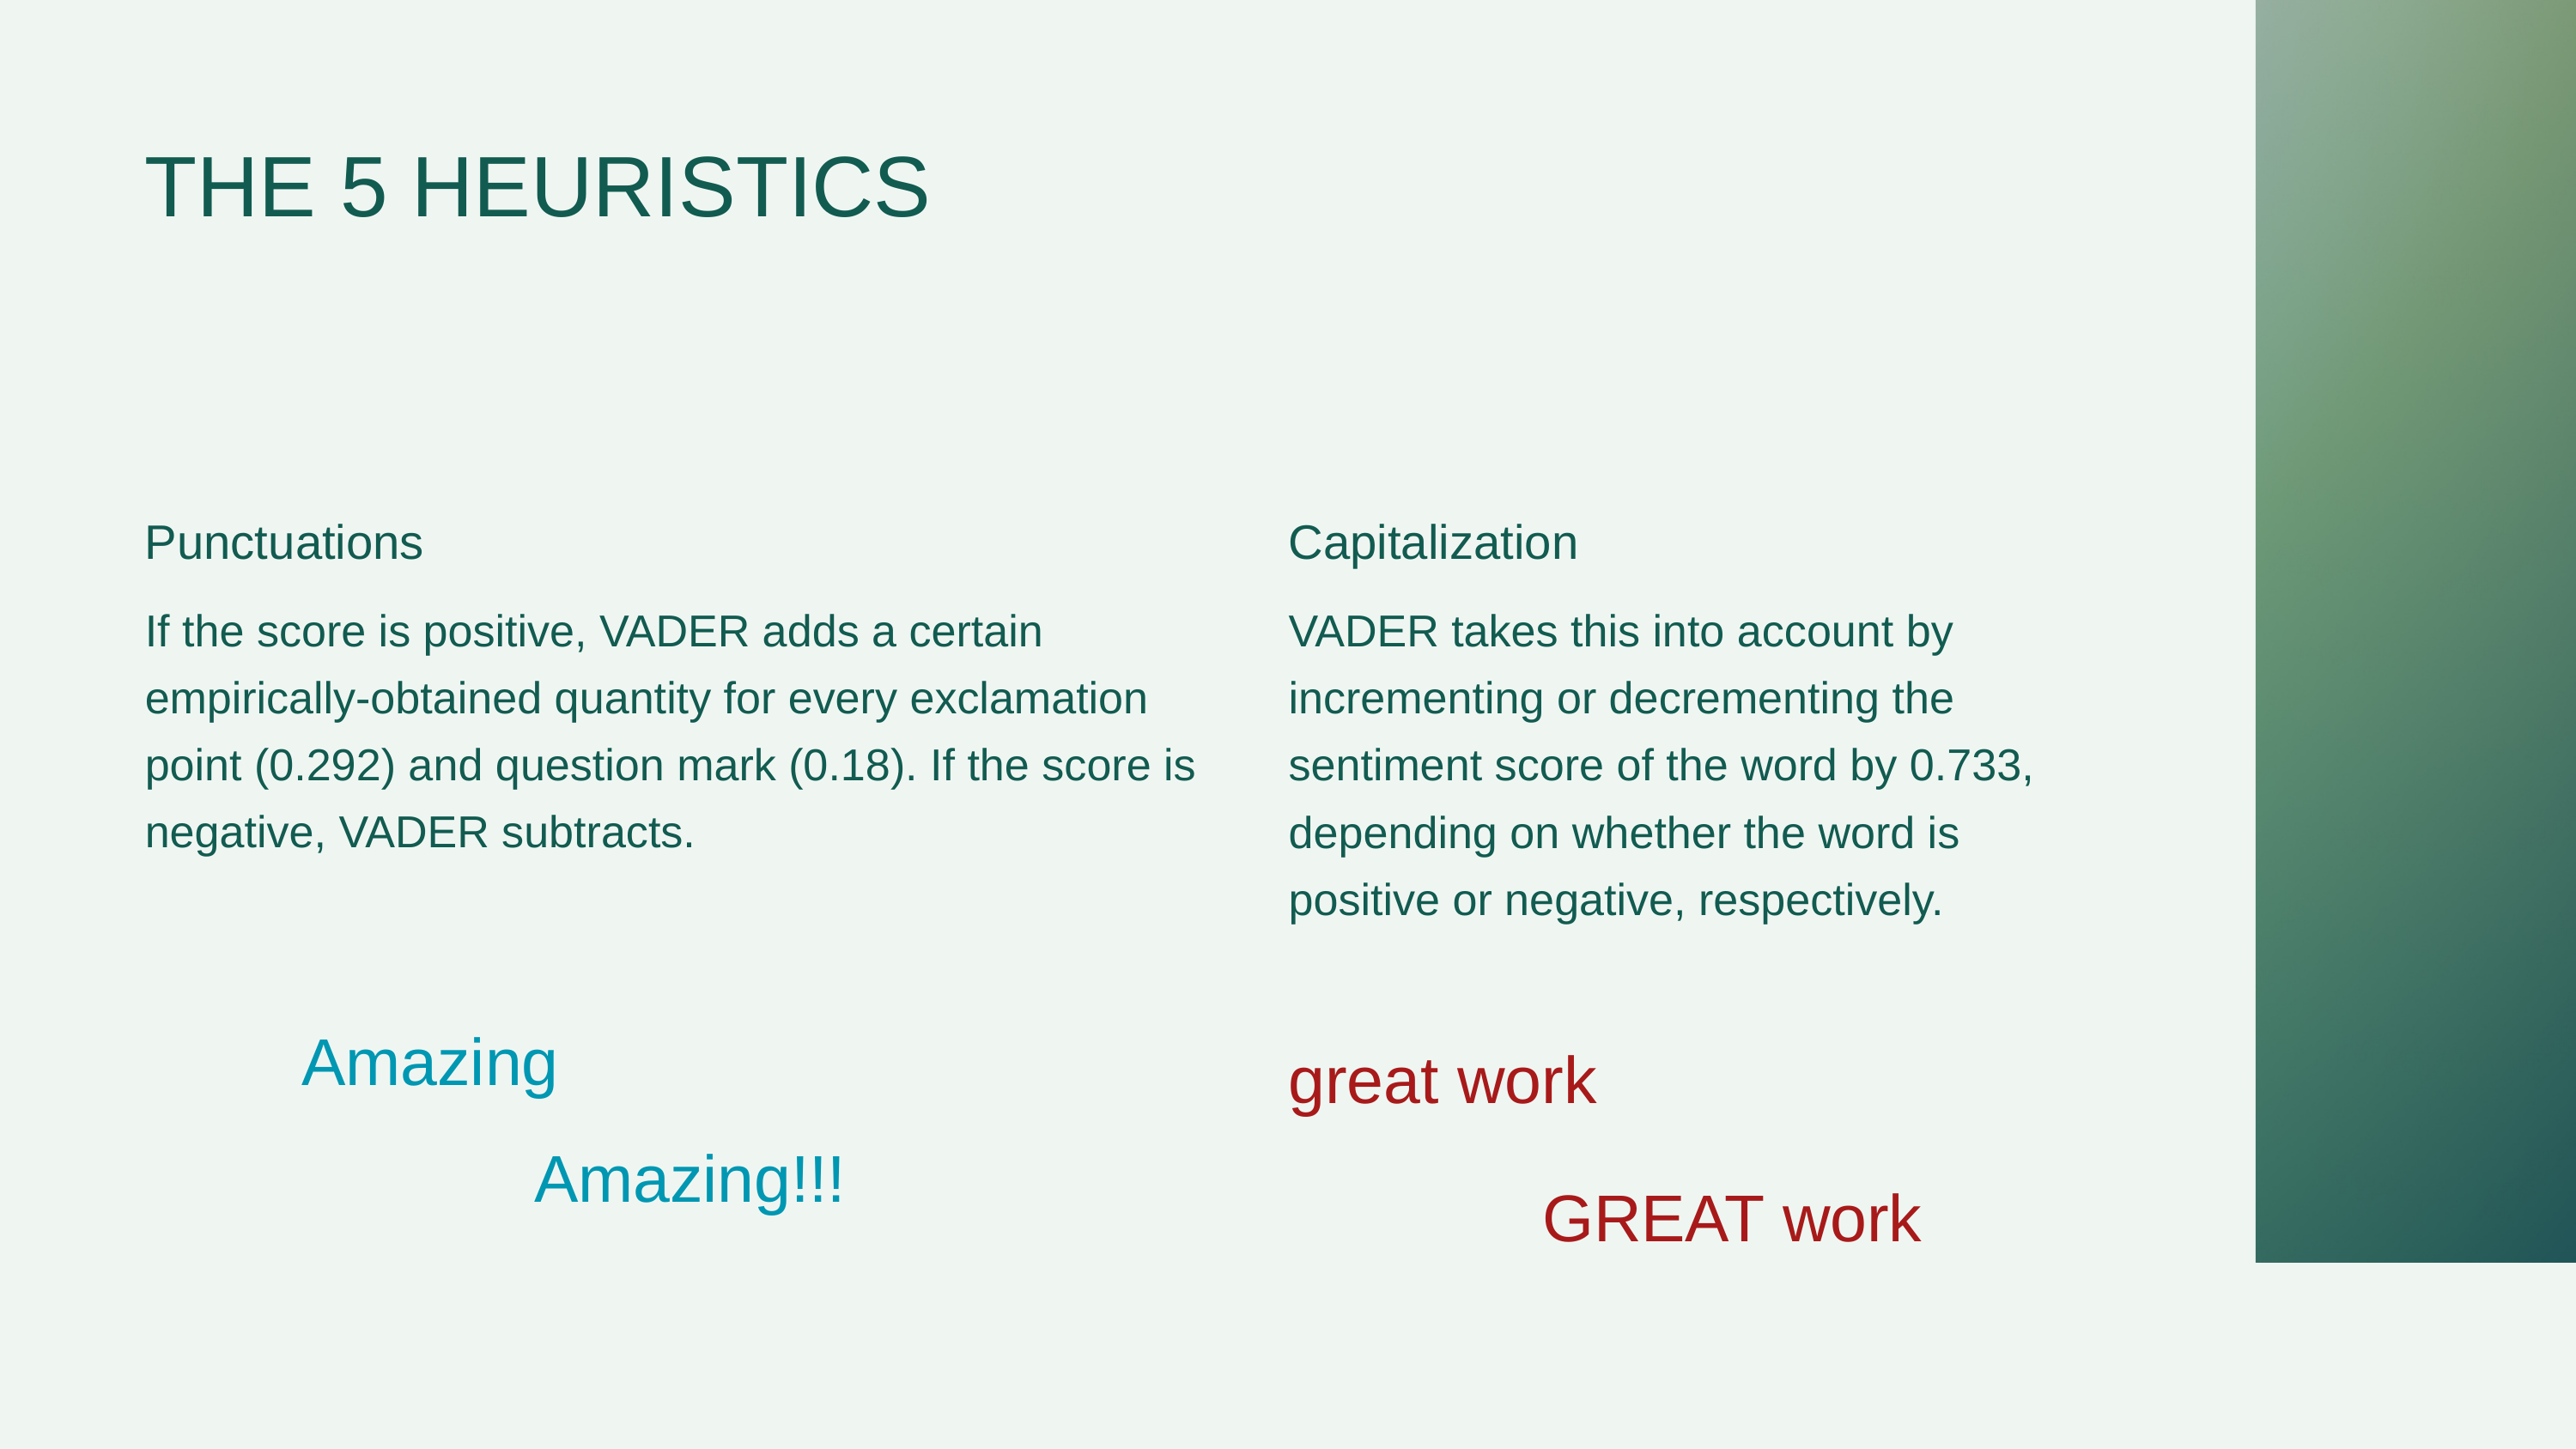

THE 5 HEURISTICS
Punctuations
Capitalization
If the score is positive, VADER adds a certain empirically-obtained quantity for every exclamation point (0.292) and question mark (0.18). If the score is negative, VADER subtracts.
VADER takes this into account by incrementing or decrementing the sentiment score of the word by 0.733, depending on whether the word is positive or negative, respectively.
Amazing
Amazing!!!
great work
GREAT work